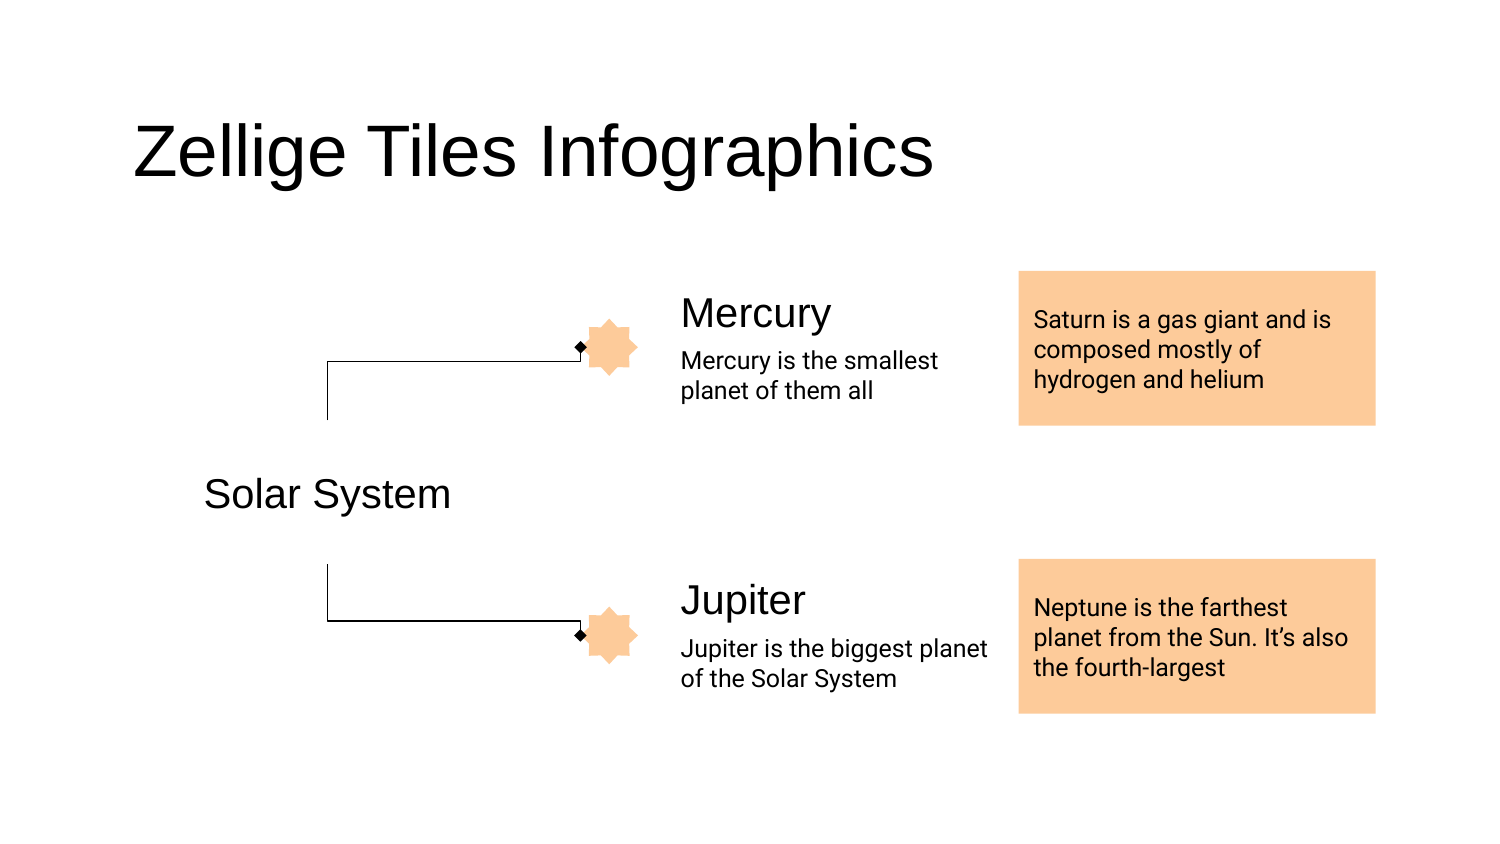

# Zellige Tiles Infographics
Mercury
Mercury is the smallest planet of them all
Saturn is a gas giant and is composed mostly of hydrogen and helium

Solar System
Jupiter
Jupiter is the biggest planet of the Solar System
Neptune is the farthest planet from the Sun. It’s also the fourth-largest